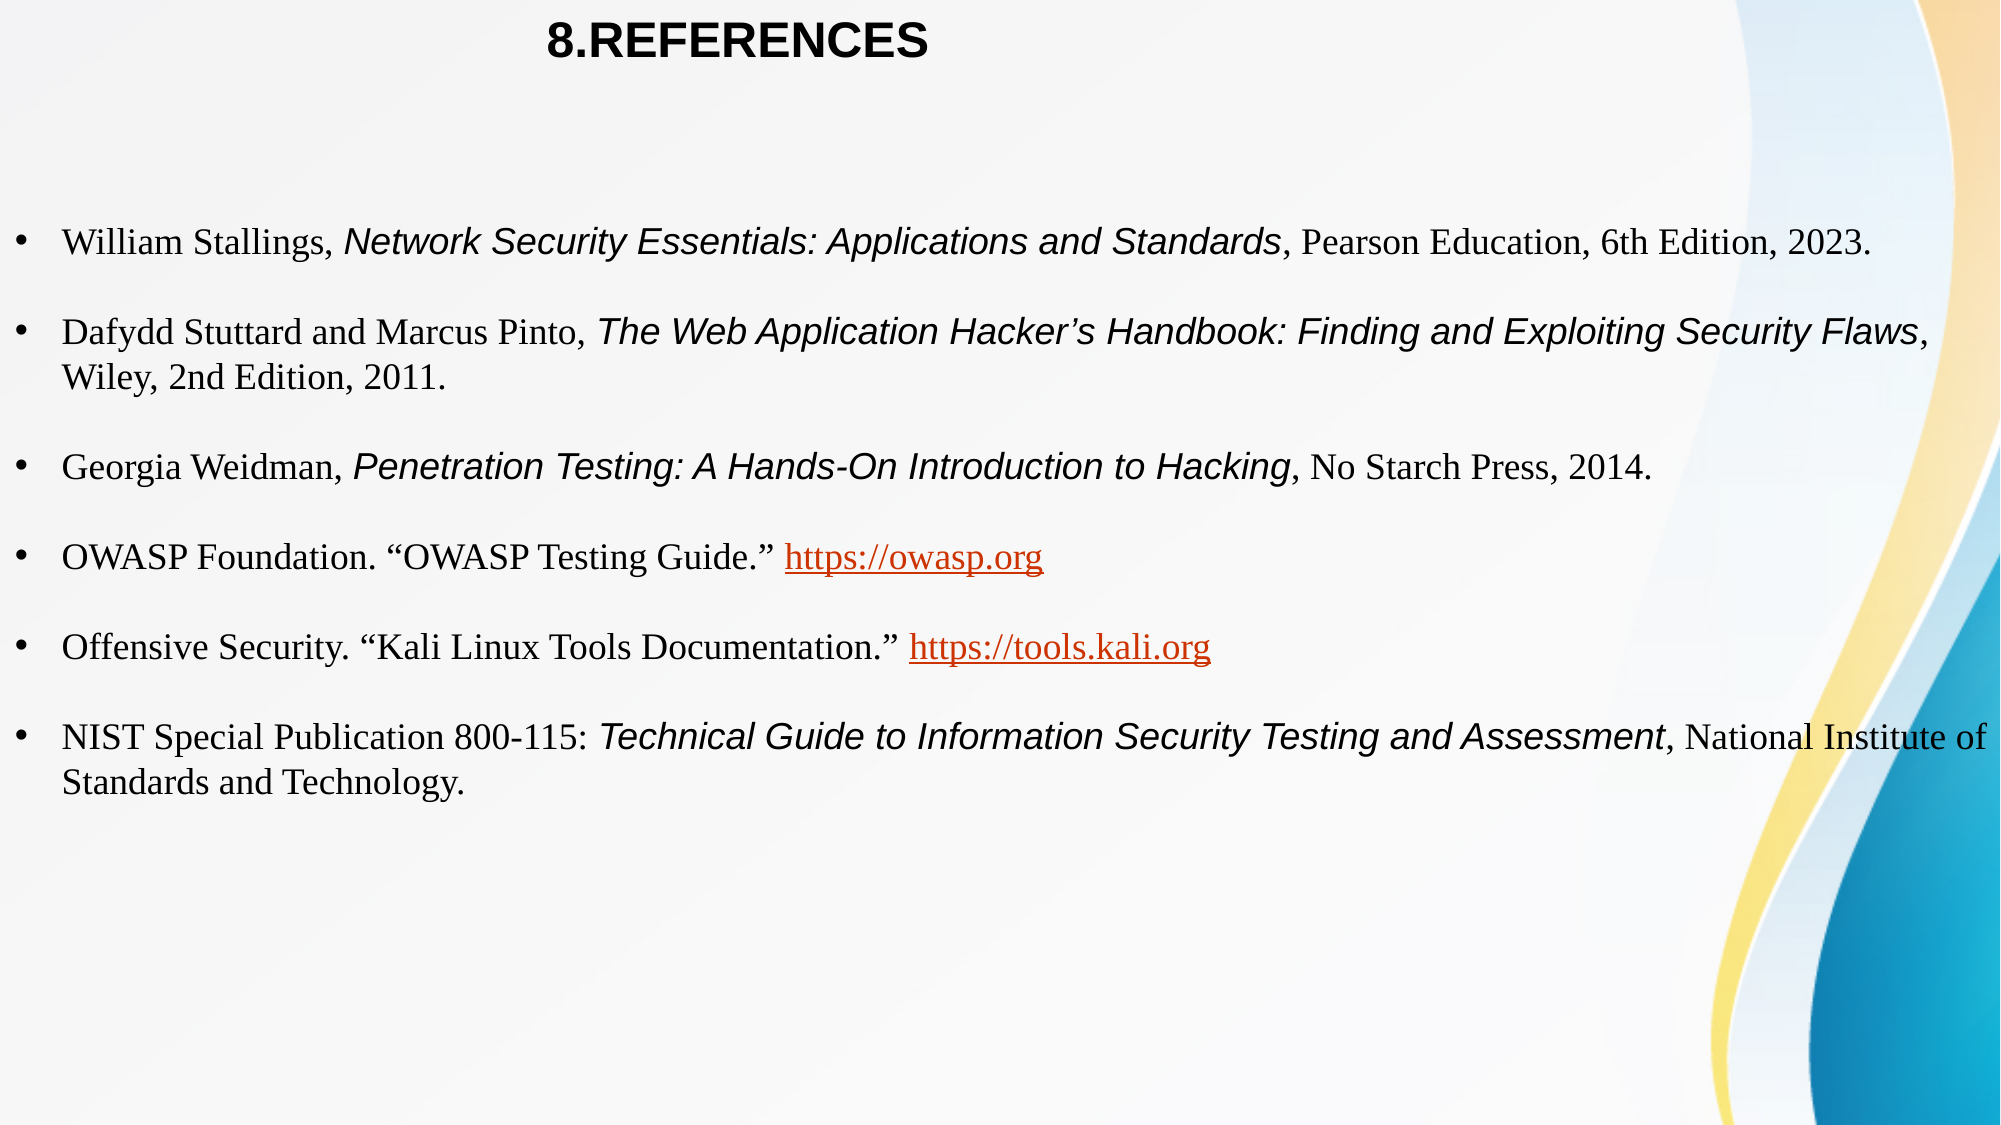

8.REFERENCES

William Stallings, Network Security Essentials: Applications and Standards, Pearson Education, 6th Edition, 2023.

Dafydd Stuttard and Marcus Pinto, The Web Application Hacker’s Handbook: Finding and Exploiting Security Flaws, Wiley, 2nd Edition, 2011.

Georgia Weidman, Penetration Testing: A Hands-On Introduction to Hacking, No Starch Press, 2014.

OWASP Foundation. “OWASP Testing Guide.” https://owasp.org

Offensive Security. “Kali Linux Tools Documentation.” https://tools.kali.org

NIST Special Publication 800-115: Technical Guide to Information Security Testing and Assessment, National Institute of Standards and Technology.